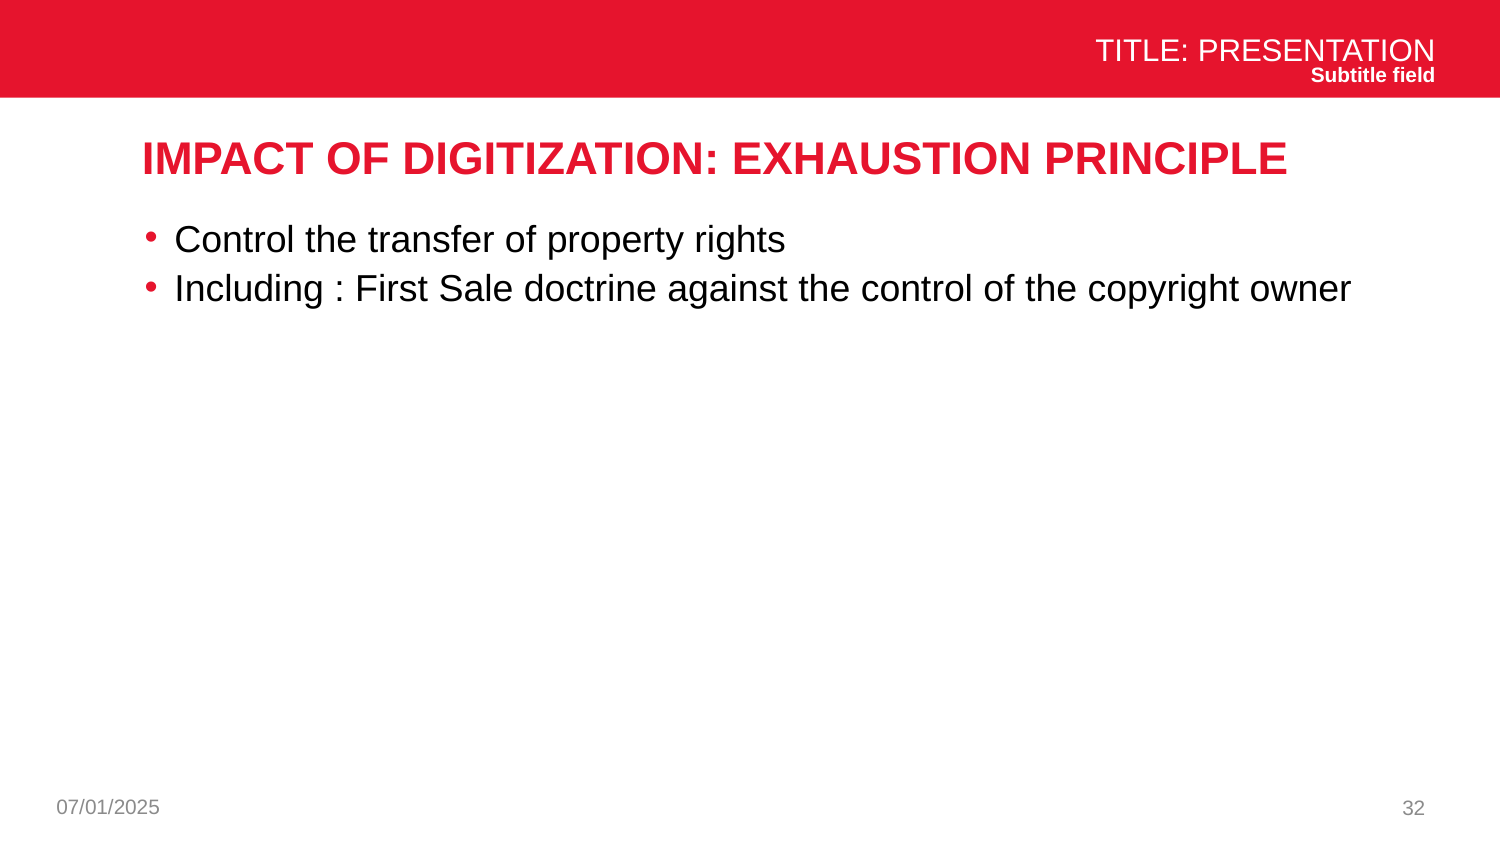

Title: Presentation
Subtitle field
# Impact of digitization: exhaustion principle
Control the transfer of property rights
Including : First Sale doctrine against the control of the copyright owner

07/01/2025
32